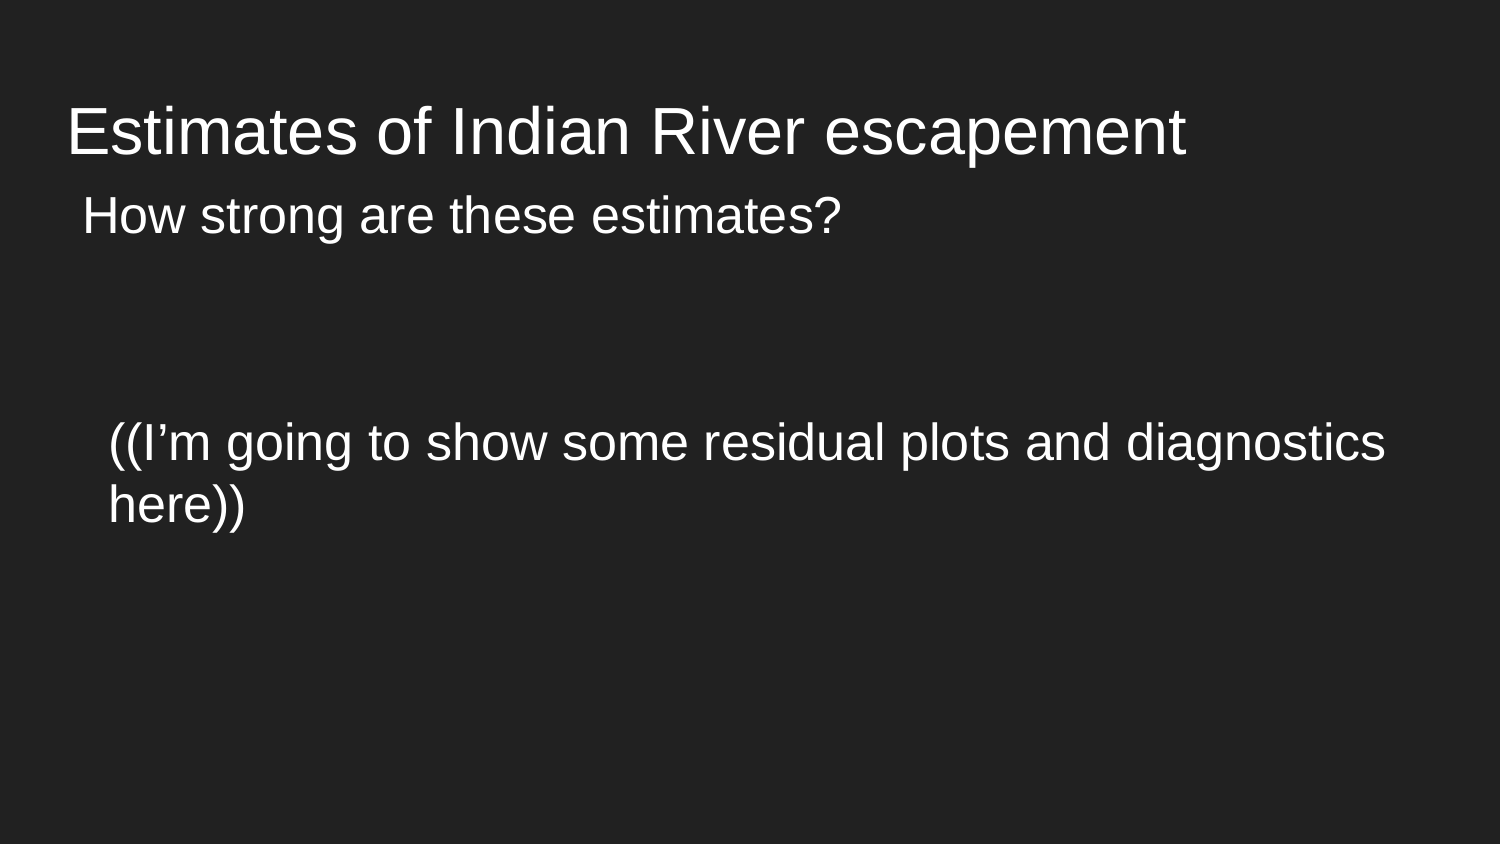

# Estimates of Indian River escapement
How strong are these estimates?
((I’m going to show some residual plots and diagnostics here))